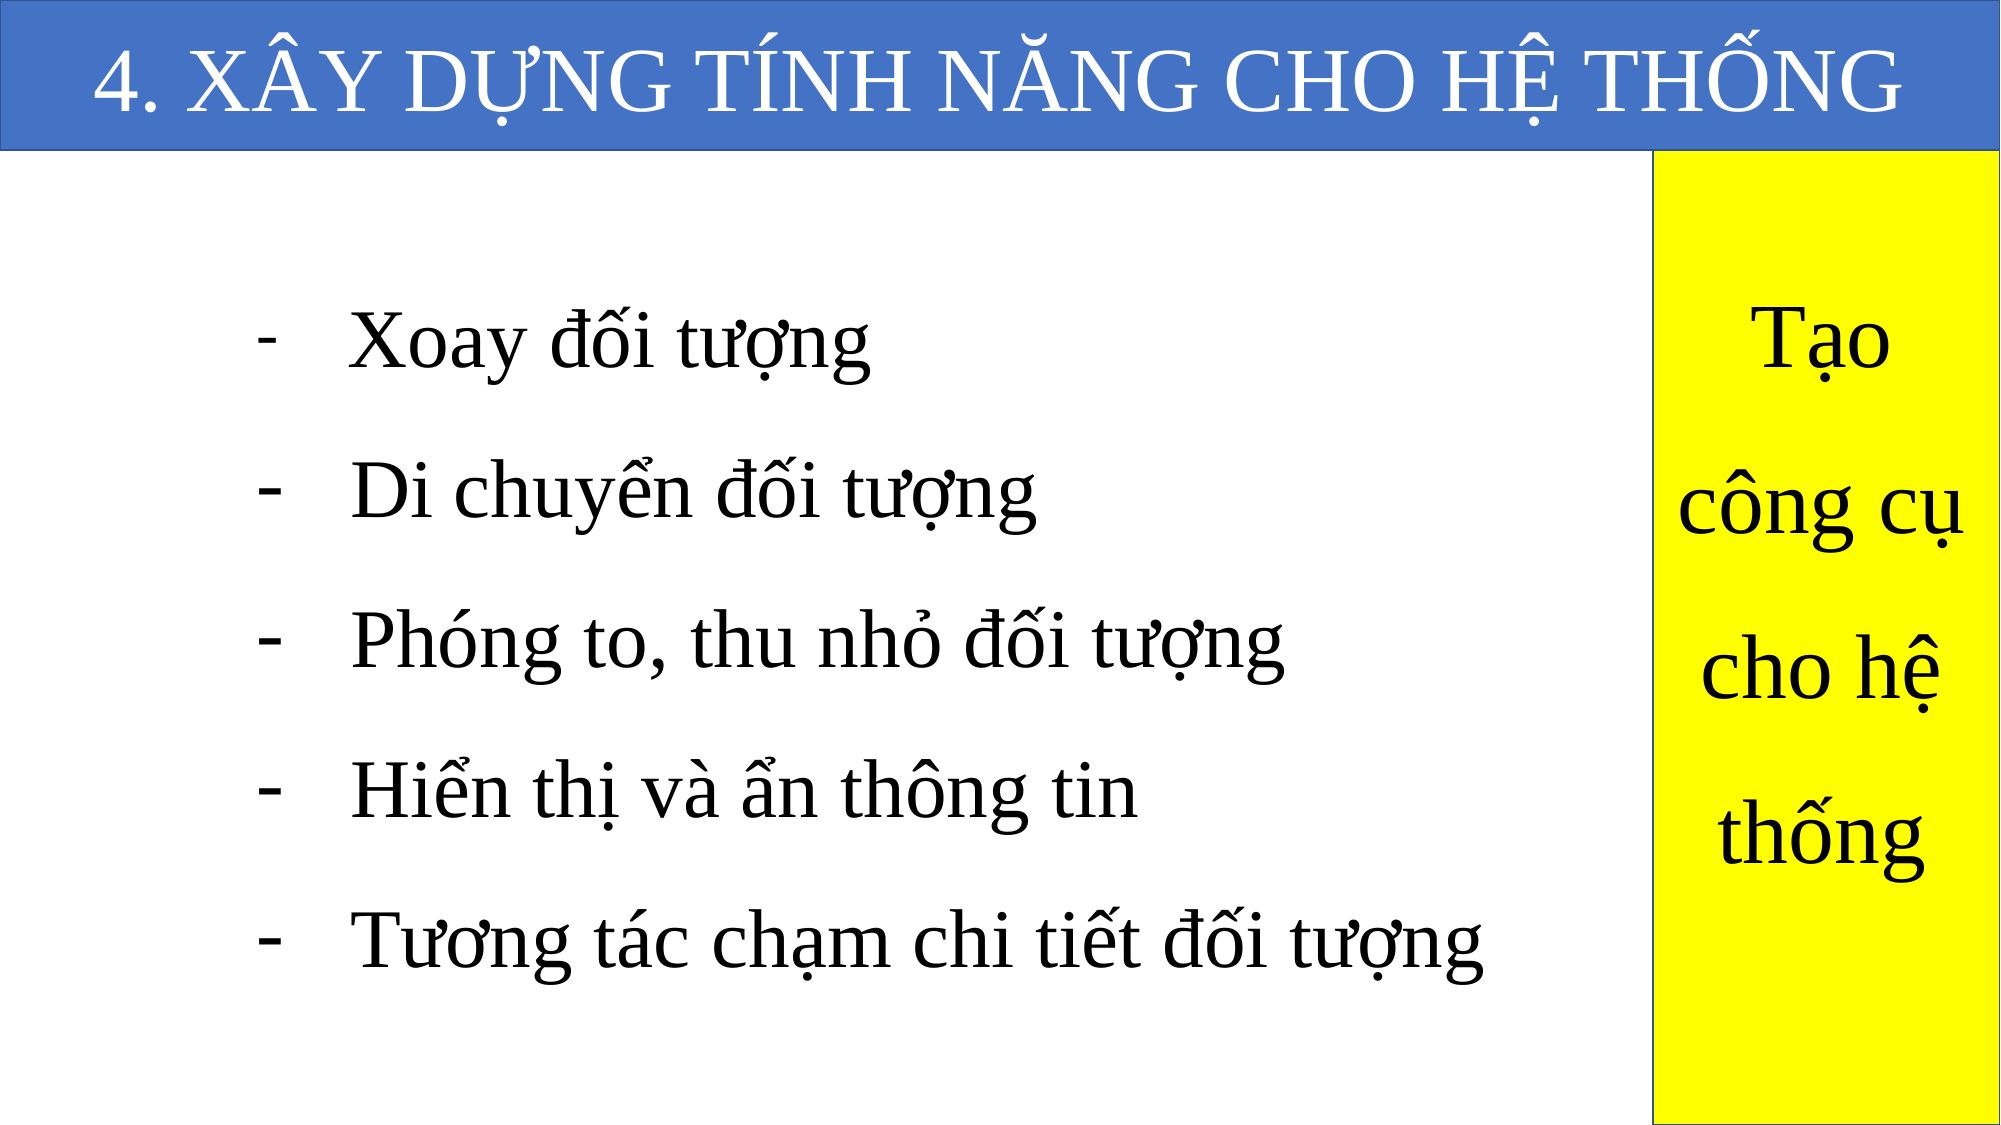

4. XÂY DỰNG TÍNH NĂNG CHO HỆ THỐNG
Tạo công cụ cho hệ thống

 Xoay đối tượng
Di chuyển đối tượng
Phóng to, thu nhỏ đối tượng
Hiển thị và ẩn thông tin
Tương tác chạm chi tiết đối tượng